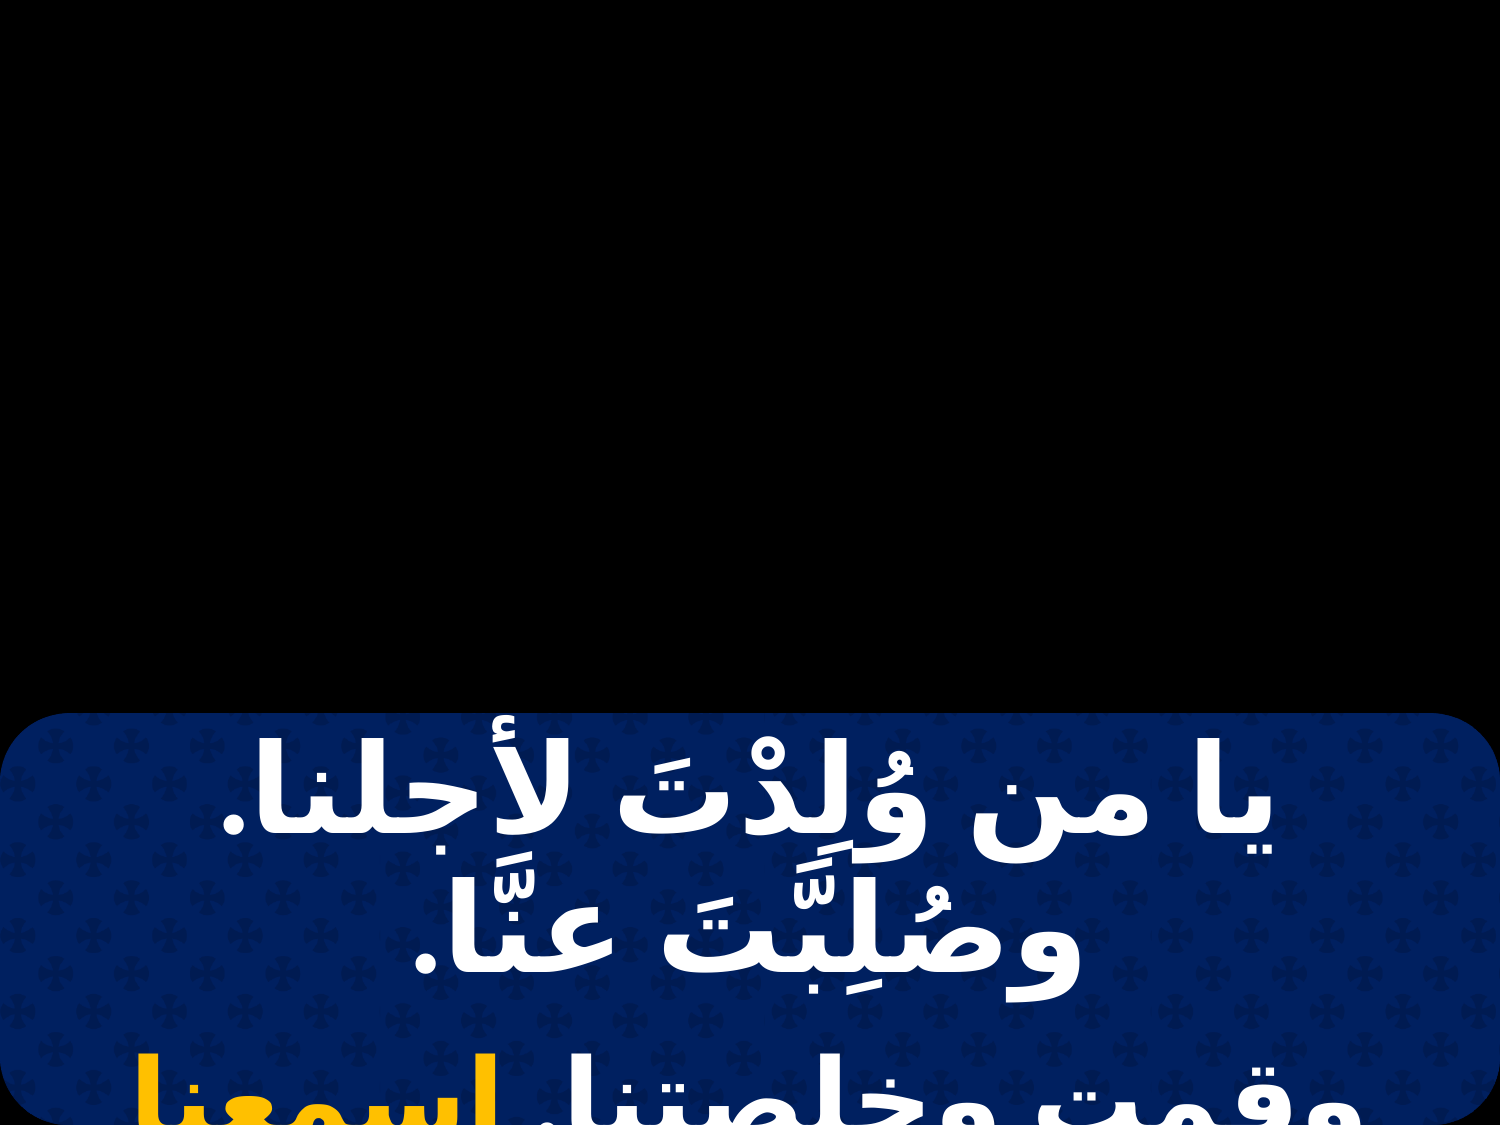

| يا من وُلِدْتَ لأجلنا. وصُلِبَّتَ عنَّا. |
| --- |
|  |
| وقمت وخلصتنا. اسمعنا وارحمنا كلنا. |